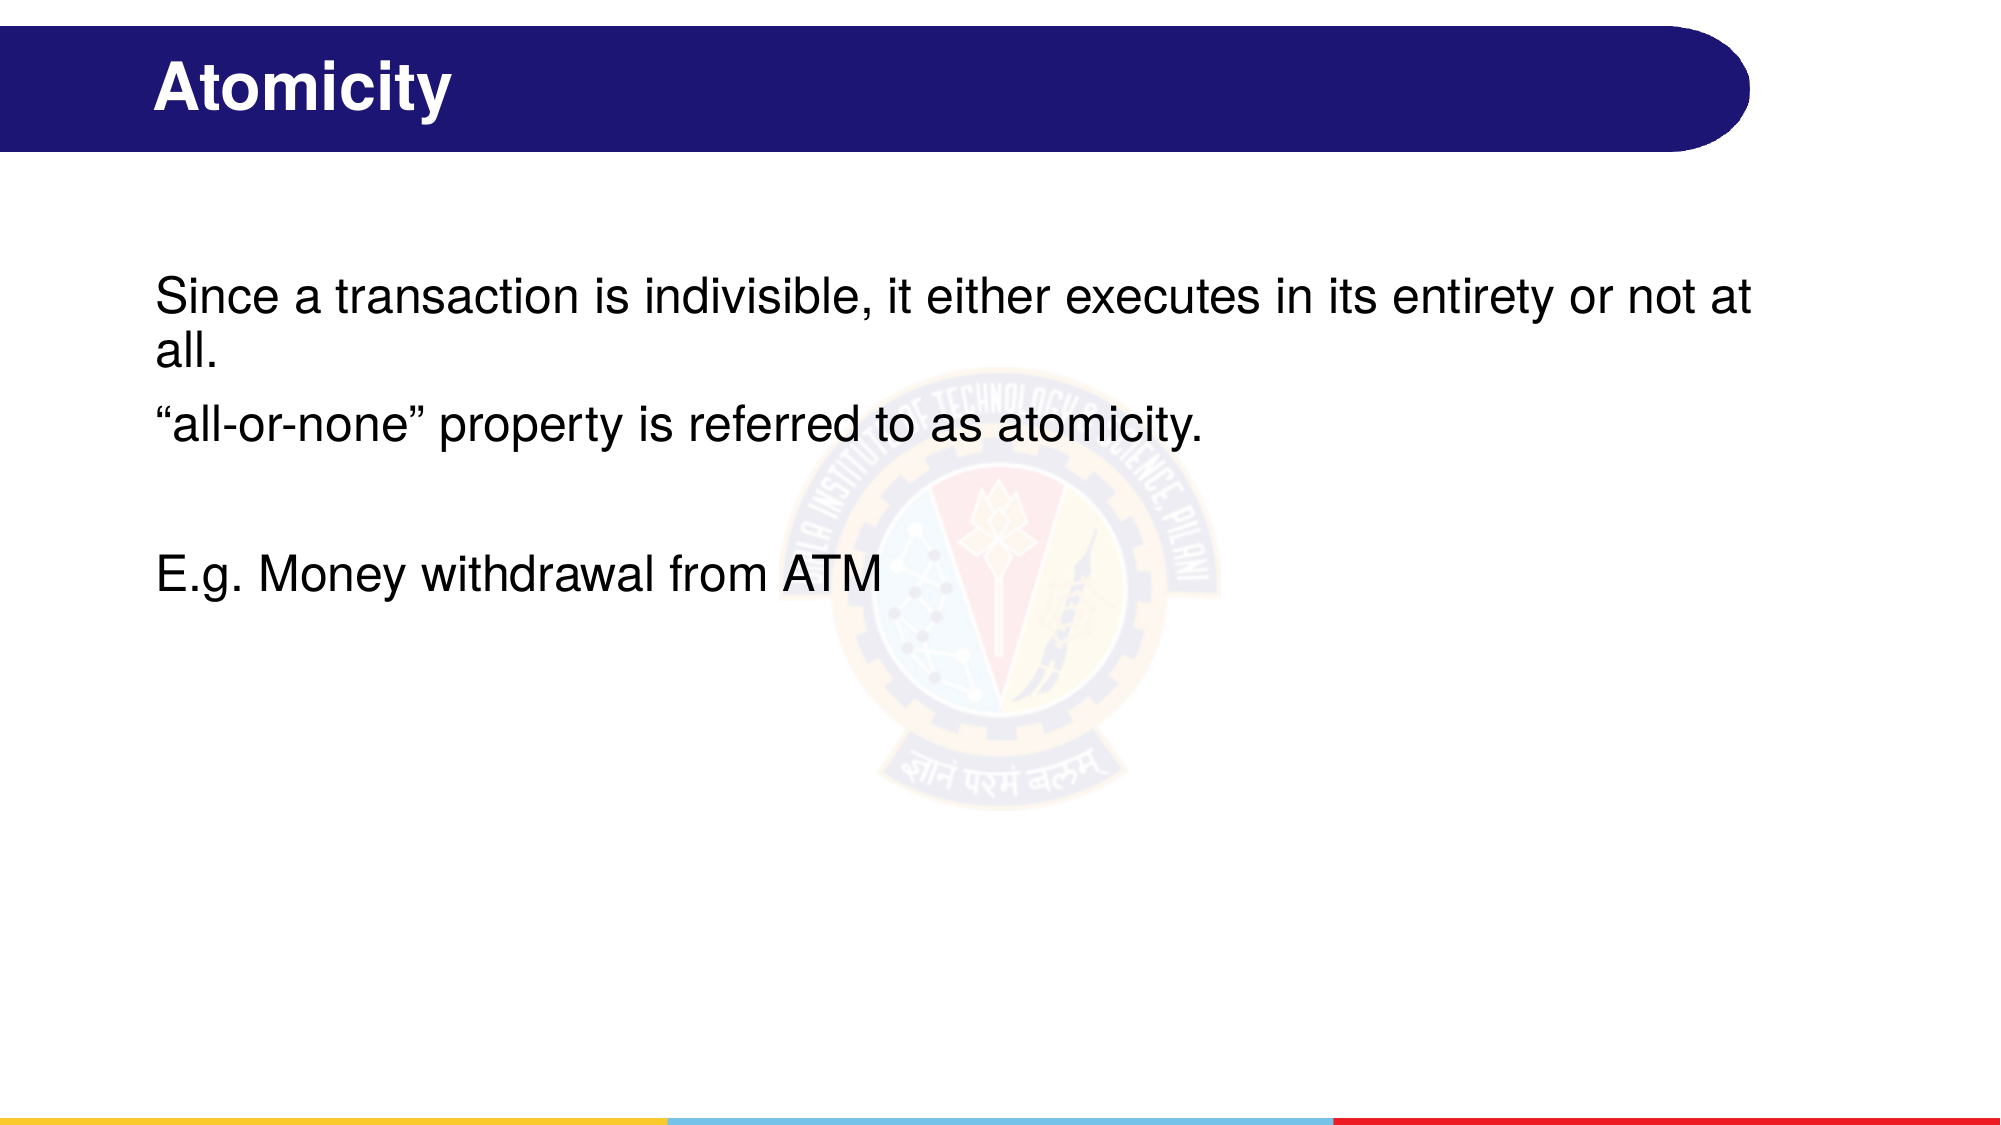

# Atomicity

Since a transaction is indivisible, it either executes in its entirety or not at all.
“all-or-none” property is referred to as atomicity.

E.g. Money withdrawal from ATM